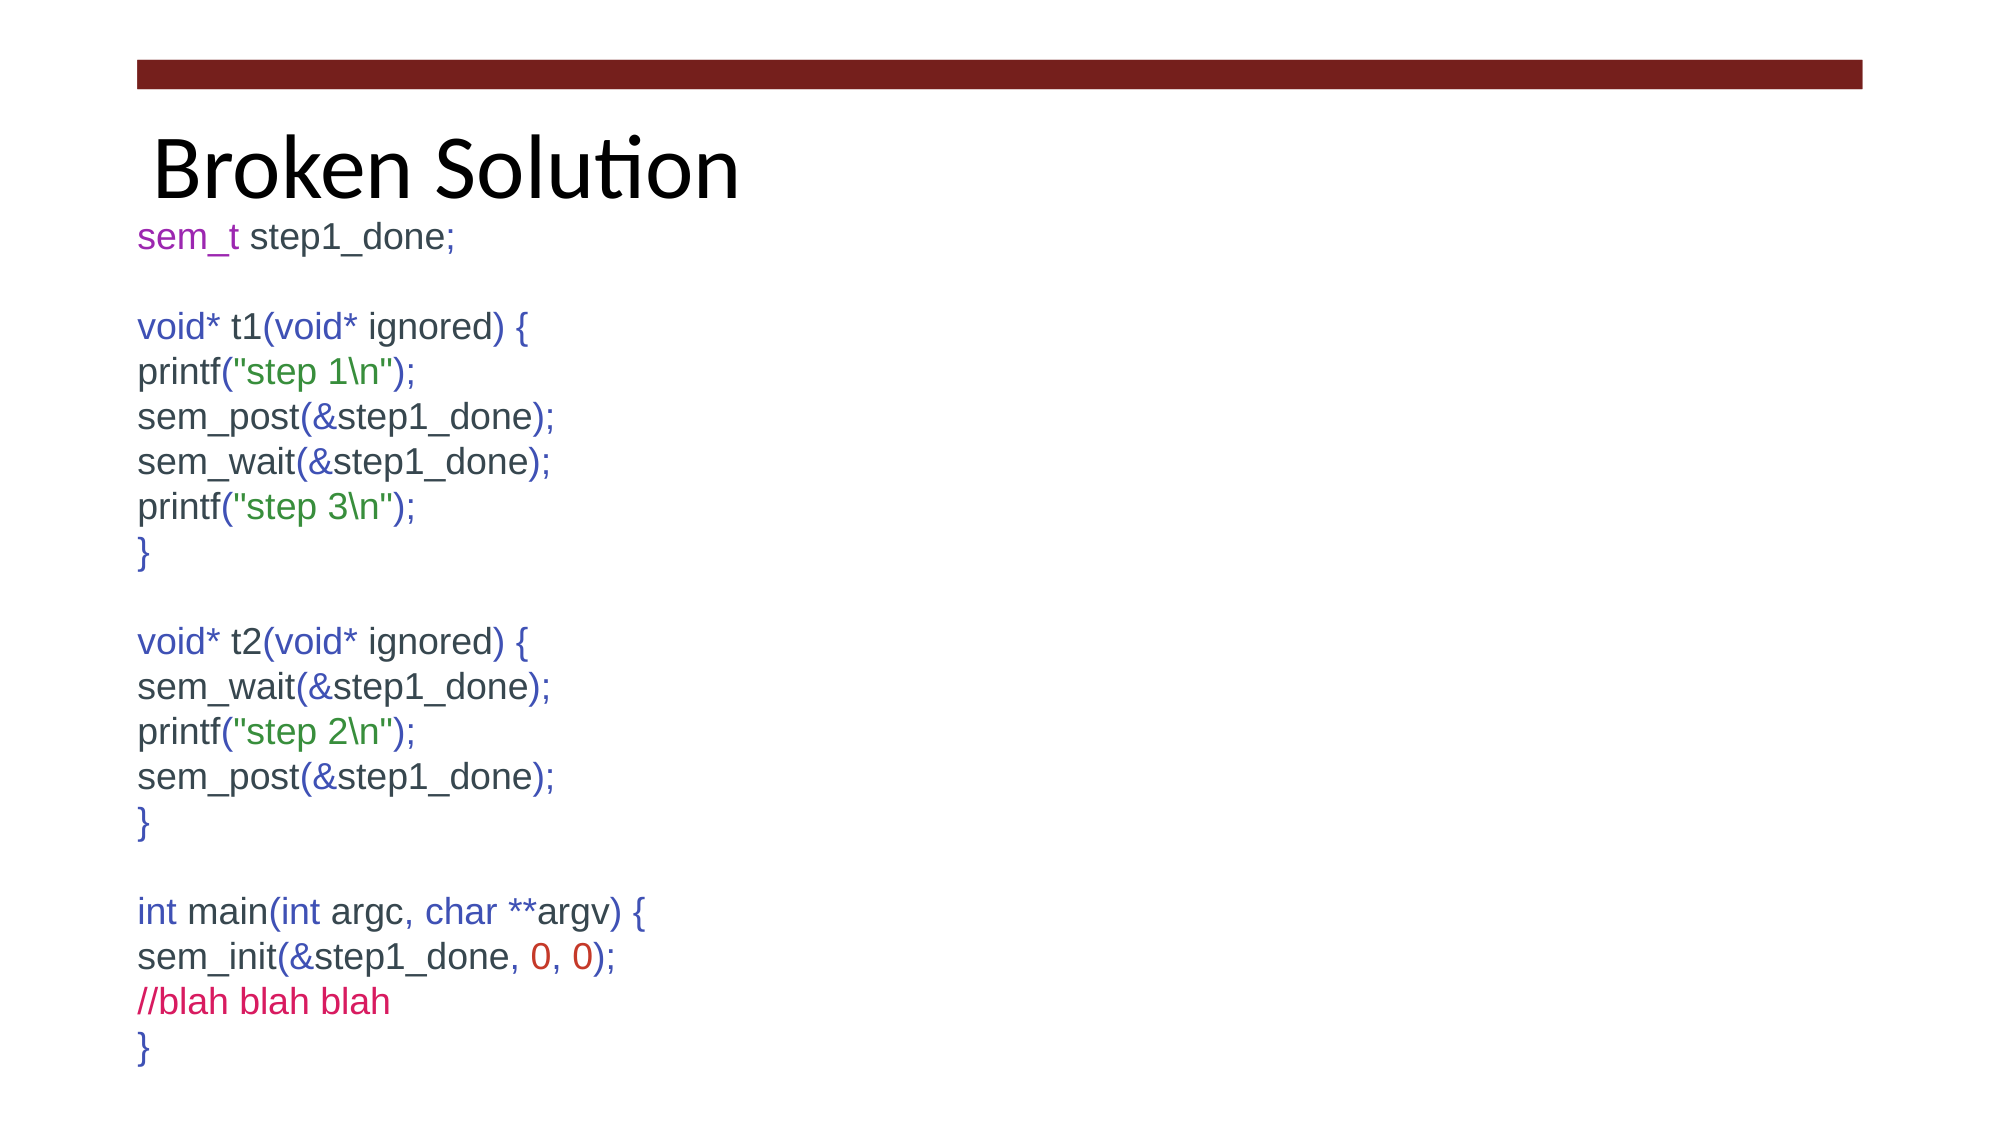

# Broken Solution
sem_t step1_done;
void* t1(void* ignored) {
printf("step 1\n");
sem_post(&step1_done);
sem_wait(&step1_done);
printf("step 3\n");
}
void* t2(void* ignored) {
sem_wait(&step1_done);
printf("step 2\n");
sem_post(&step1_done);
}
int main(int argc, char **argv) {
sem_init(&step1_done, 0, 0);
//blah blah blah
}